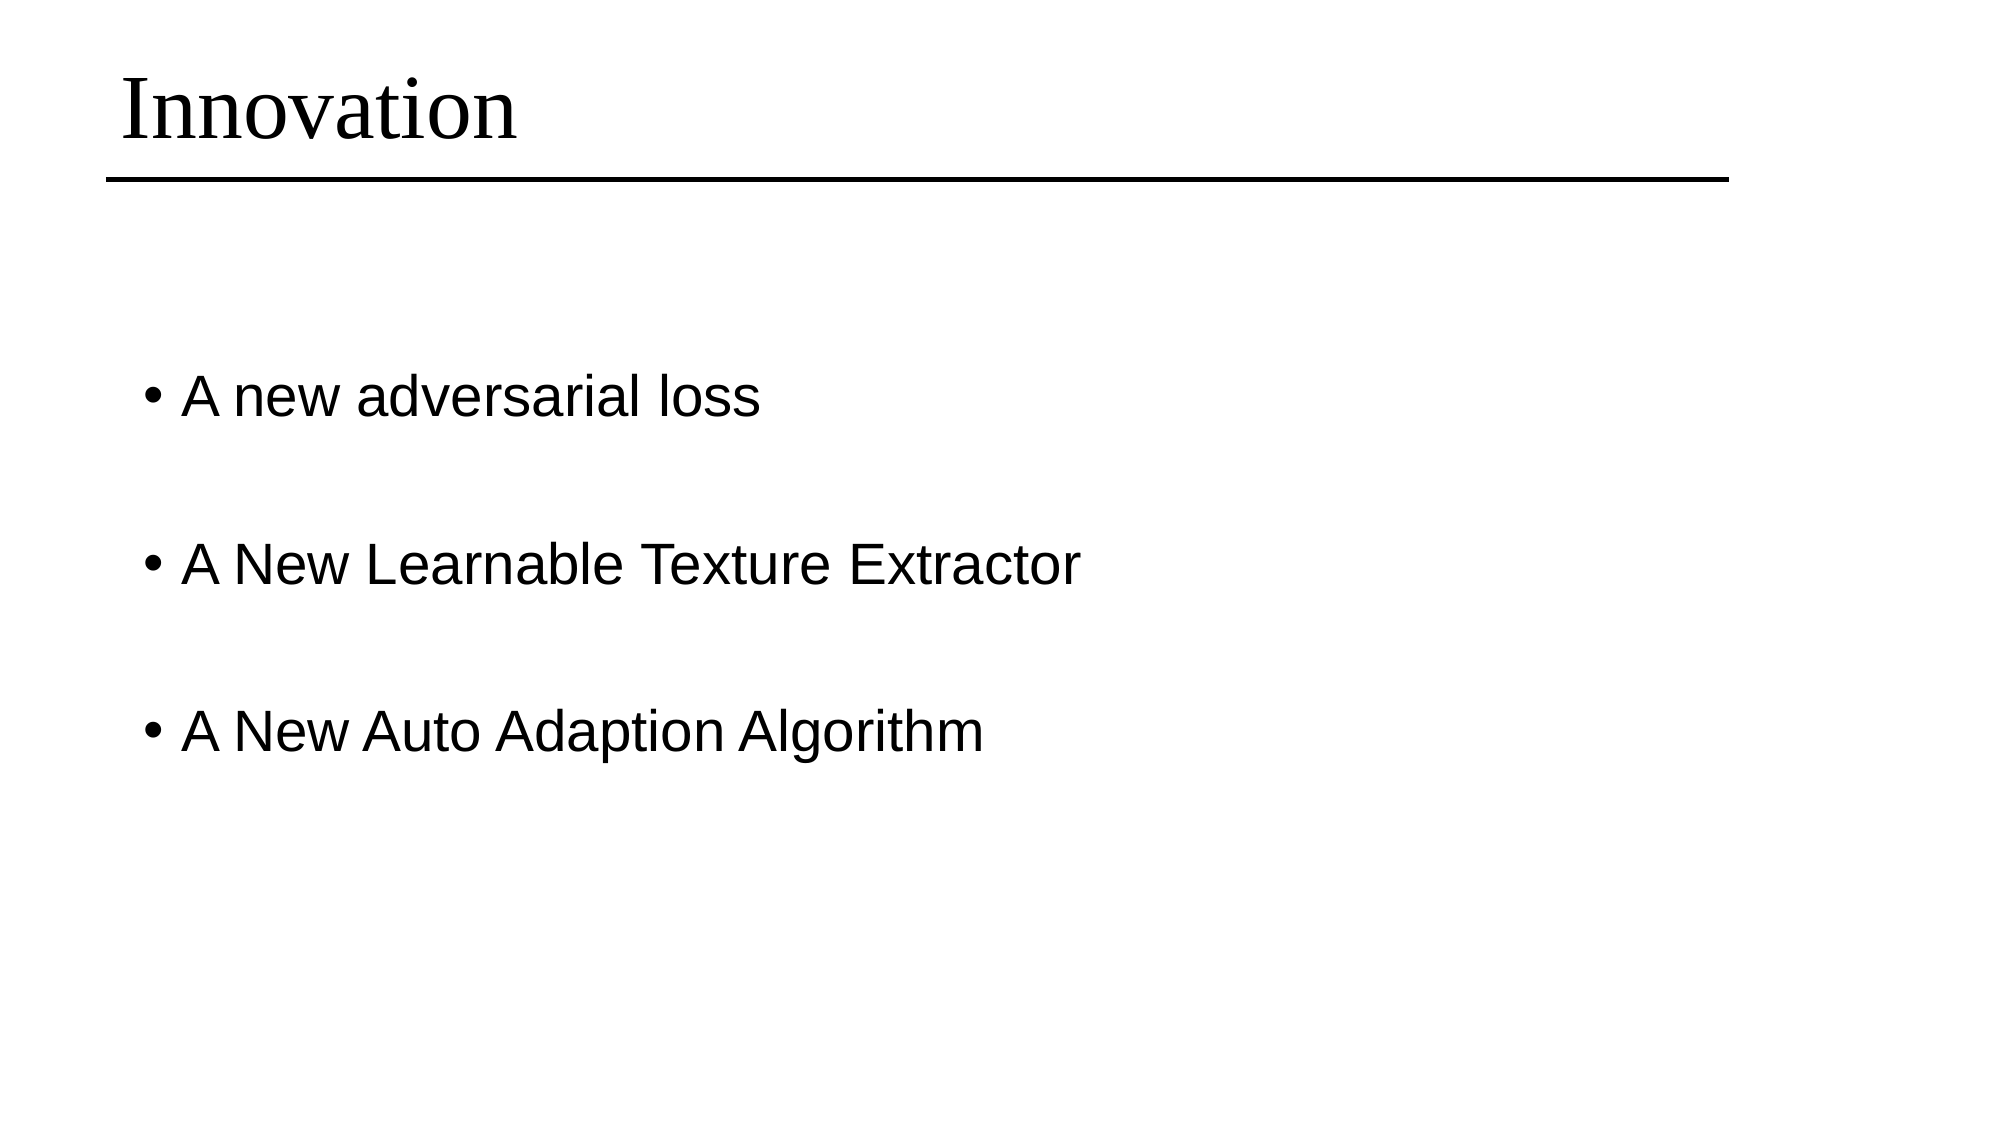

# Innovation
A new adversarial loss

A New Learnable Texture Extractor

A New Auto Adaption Algorithm